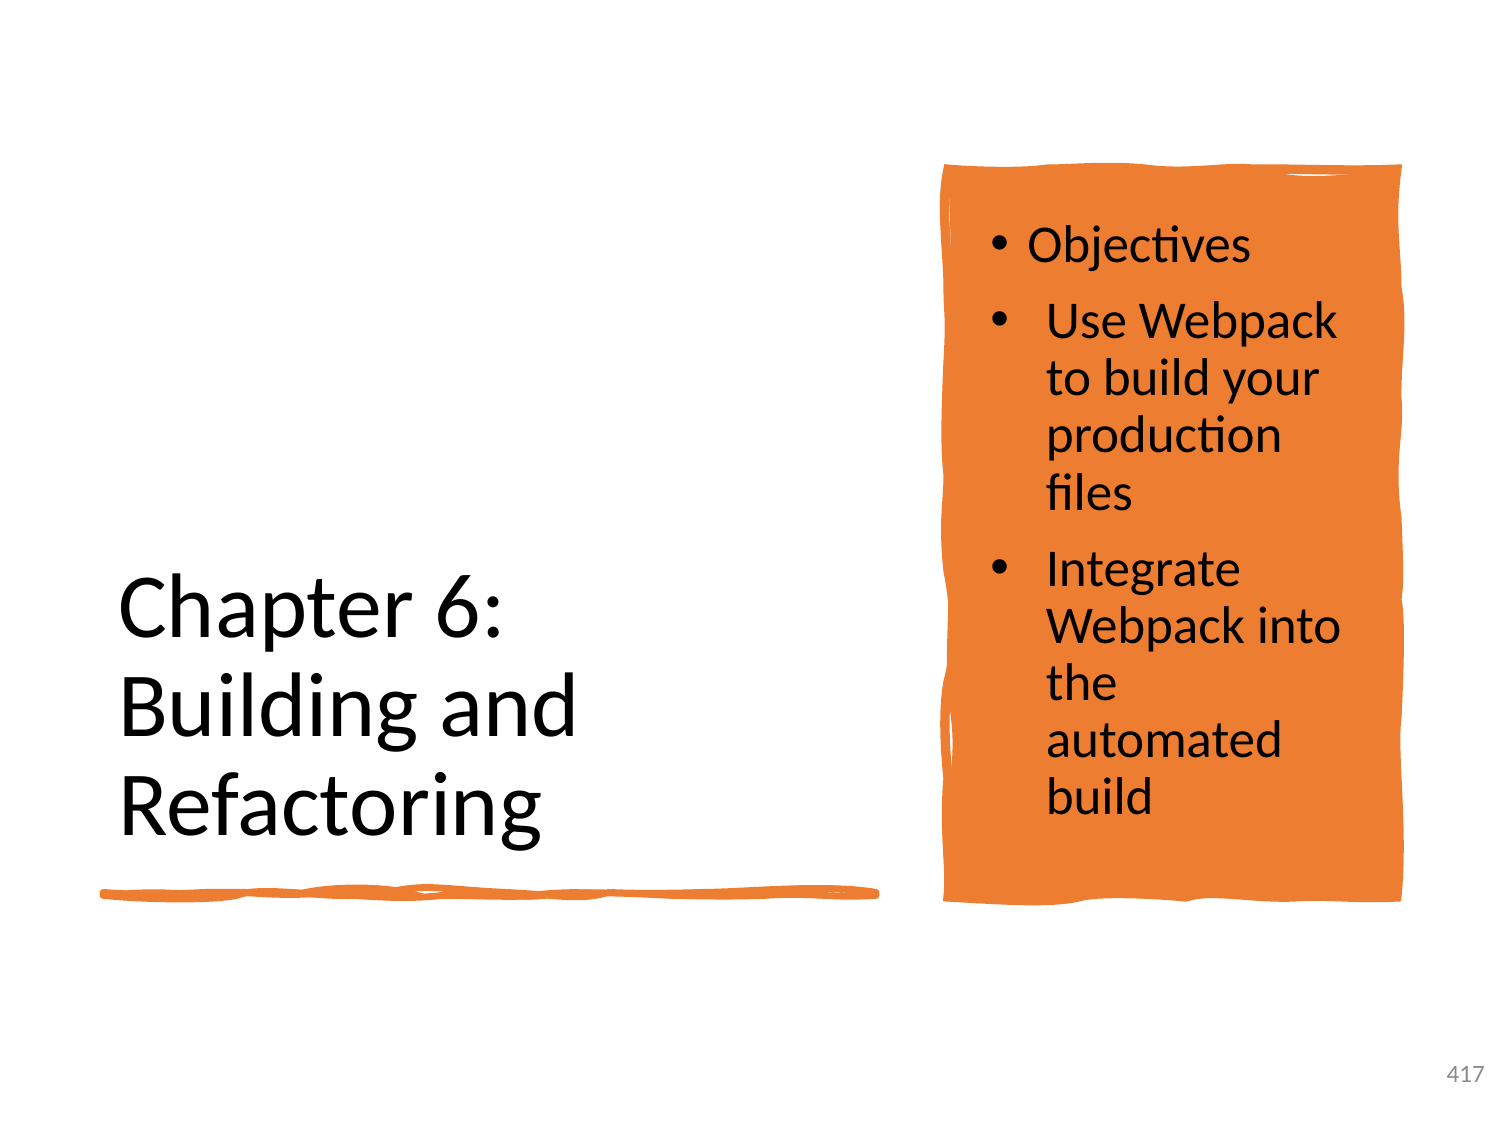

# Chapter 6: Building and Refactoring
Objectives
Use Webpack to build your production files
Integrate Webpack into the automated build
417